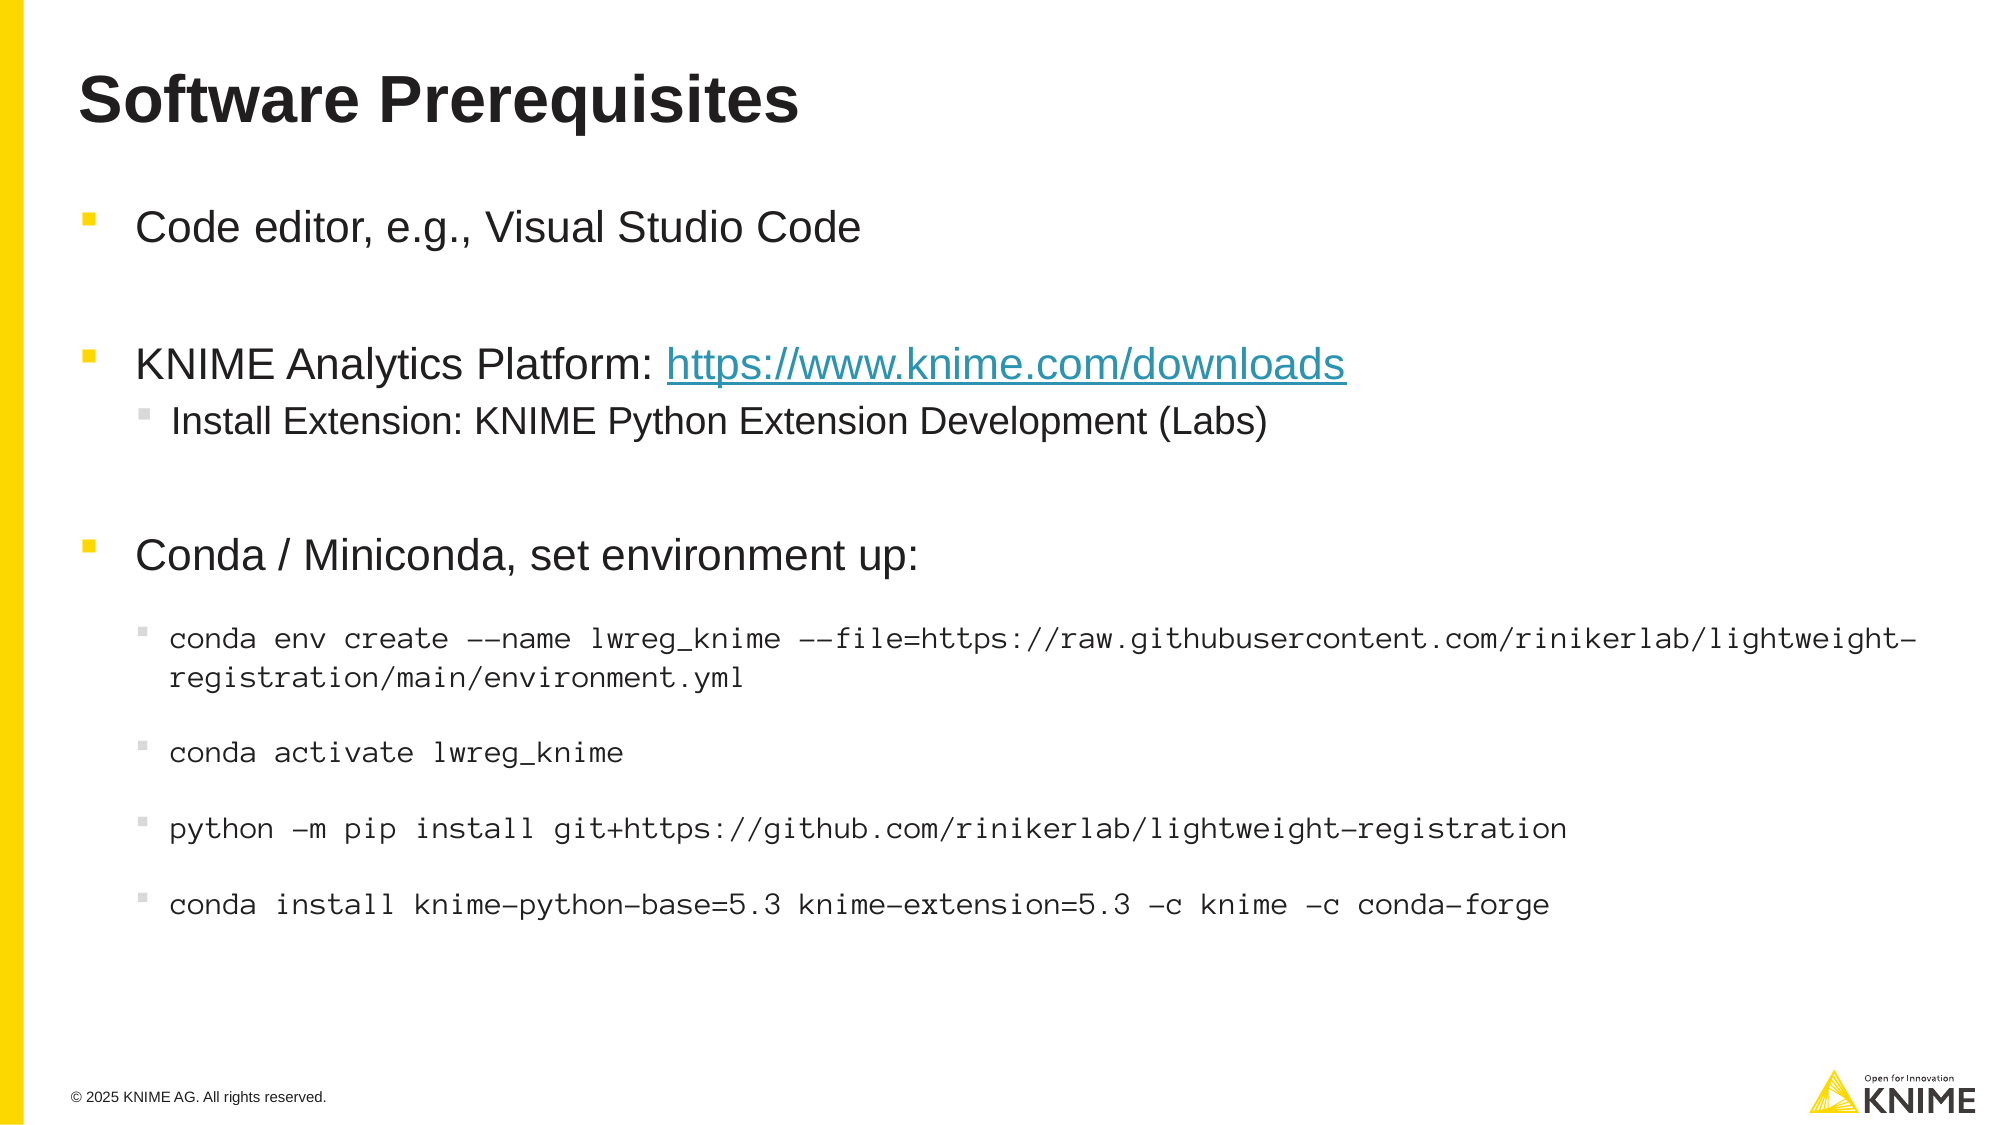

# Software Prerequisites
Code editor, e.g., Visual Studio Code

KNIME Analytics Platform: https://www.knime.com/downloads
Install Extension: KNIME Python Extension Development (Labs)

Conda / Miniconda, set environment up:
conda env create --name lwreg_knime --file=https://raw.githubusercontent.com/rinikerlab/lightweight-registration/main/environment.yml
conda activate lwreg_knime
python -m pip install git+https://github.com/rinikerlab/lightweight-registration
conda install knime-python-base=5.3 knime-extension=5.3 -c knime -c conda-forge